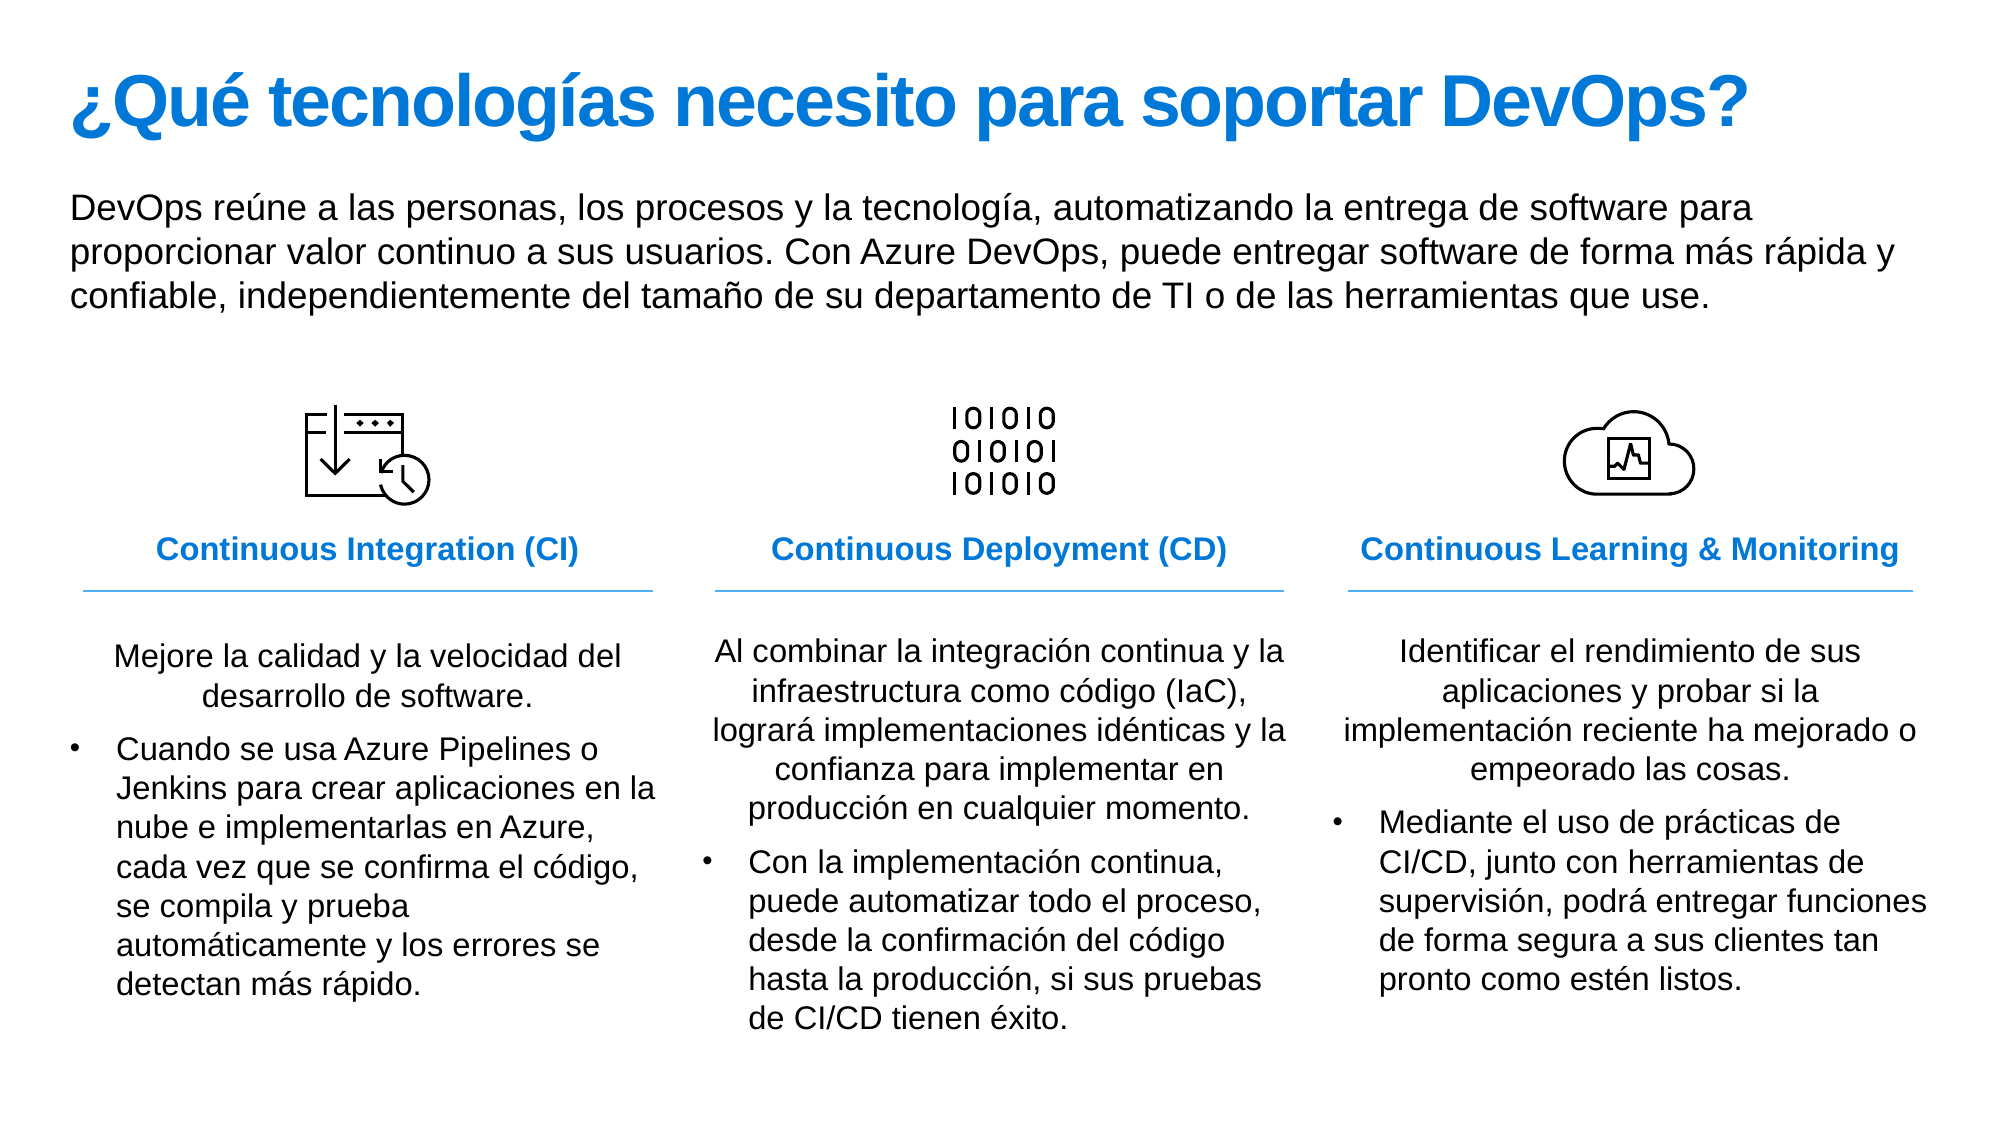

# ¿Qué tecnologías necesito para soportar DevOps?
DevOps reúne a las personas, los procesos y la tecnología, automatizando la entrega de software para proporcionar valor continuo a sus usuarios. Con Azure DevOps, puede entregar software de forma más rápida y confiable, independientemente del tamaño de su departamento de TI o de las herramientas que use.

Continuous Integration (CI)

Mejore la calidad y la velocidad del desarrollo de software.
Cuando se usa Azure Pipelines o Jenkins para crear aplicaciones en la nube e implementarlas en Azure, cada vez que se confirma el código, se compila y prueba automáticamente y los errores se detectan más rápido.
Continuous Deployment (CD)

Al combinar la integración continua y la infraestructura como código (IaC), logrará implementaciones idénticas y la confianza para implementar en producción en cualquier momento.
Con la implementación continua, puede automatizar todo el proceso, desde la confirmación del código hasta la producción, si sus pruebas de CI/CD tienen éxito.
Continuous Learning & Monitoring

Identificar el rendimiento de sus aplicaciones y probar si la implementación reciente ha mejorado o empeorado las cosas.
Mediante el uso de prácticas de CI/CD, junto con herramientas de supervisión, podrá entregar funciones de forma segura a sus clientes tan pronto como estén listos.